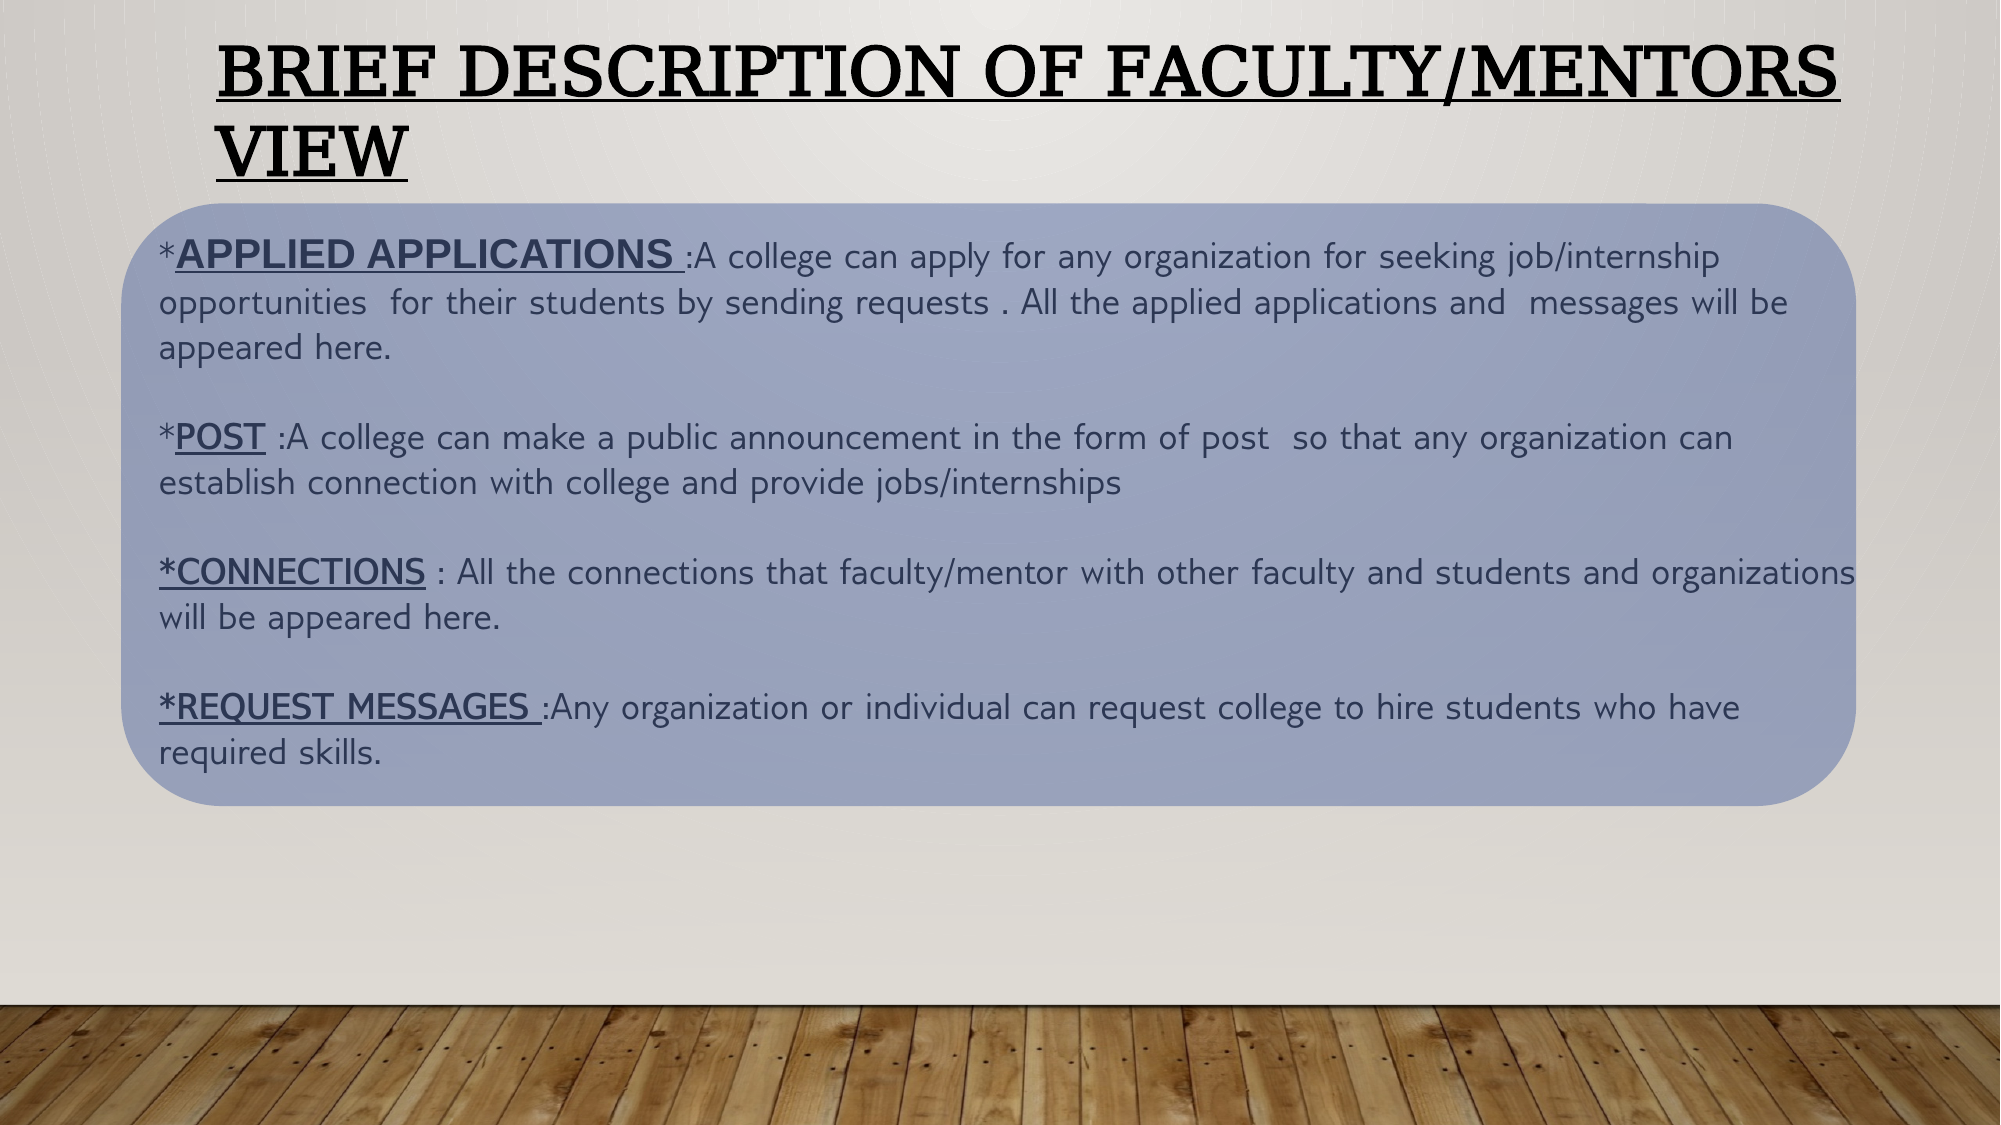

BRIEF DESCRIPTION OF FACULTY/MENTORS VIEW

*APPLIED APPLICATIONS :A college can apply for any organization for seeking job/internship opportunities  for their students by sending requests . All the applied applications and  messages will be appeared here.

*POST :A college can make a public announcement in the form of post  so that any organization can establish connection with college and provide jobs/internships

*CONNECTIONS : All the connections that faculty/mentor with other faculty and students and organizations will be appeared here.

*REQUEST MESSAGES :Any organization or individual can request college to hire students who have required skills.